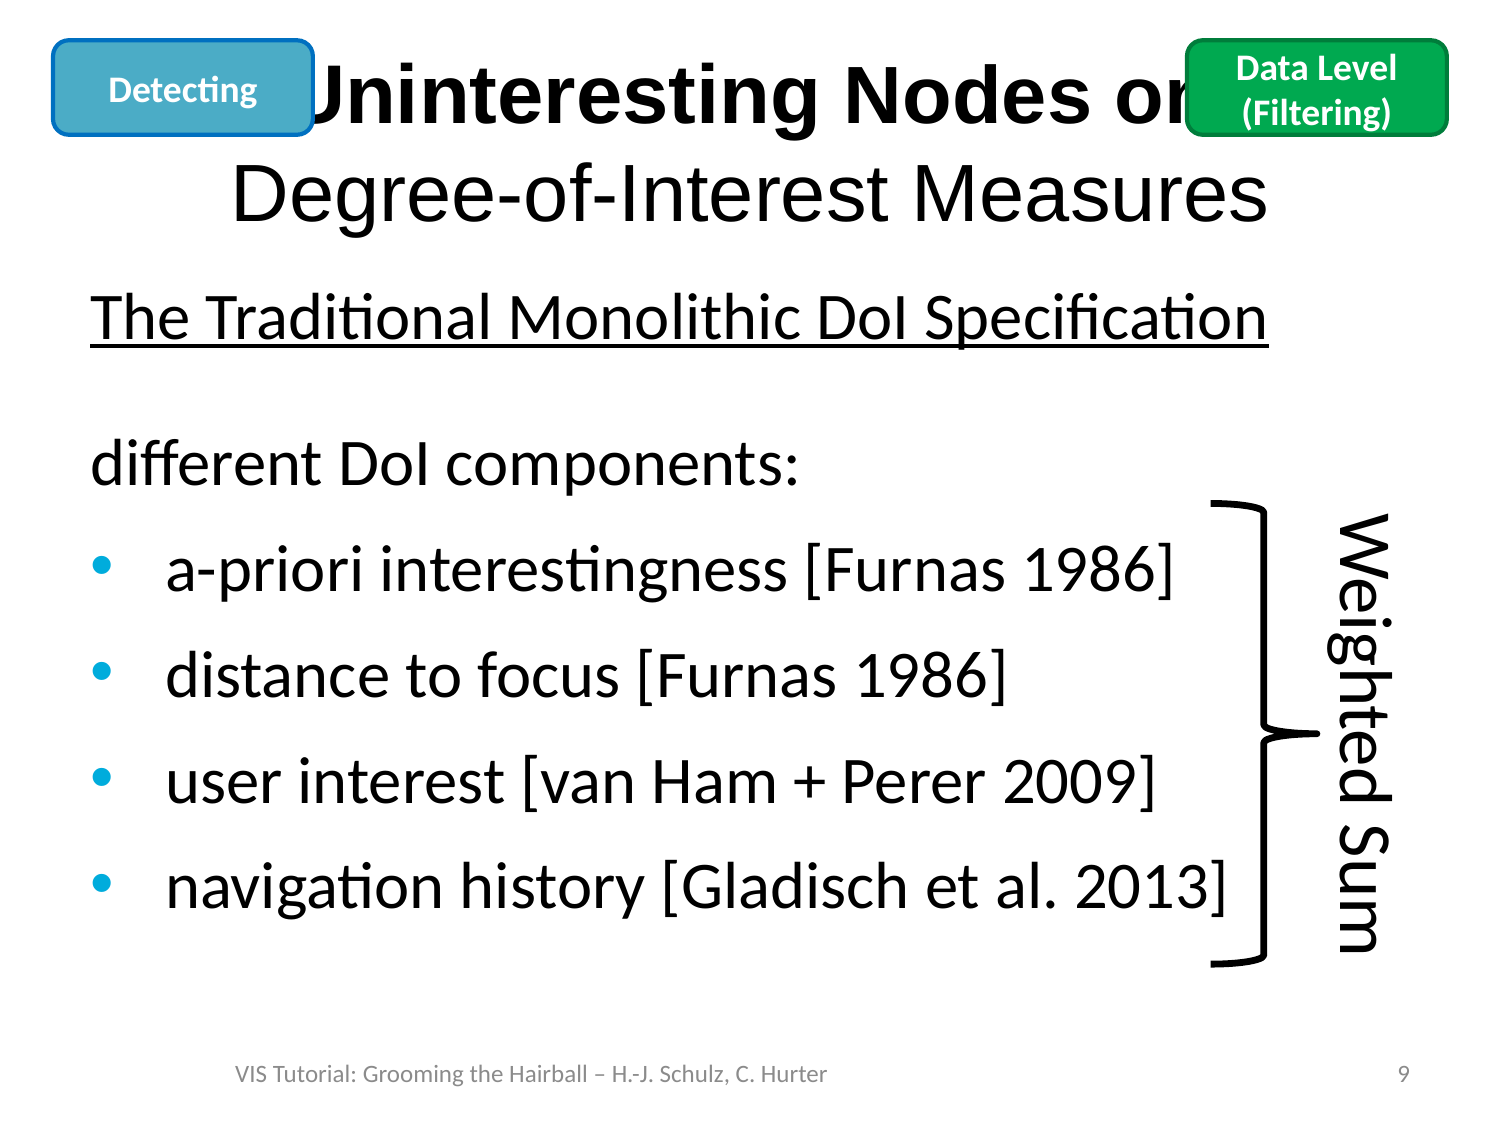

Detecting
Data Level (Filtering)
# Uninteresting Nodes on Degree-of-Interest Measures
The Traditional Monolithic DoI Specification
different DoI components:
a-priori interestingness [Furnas 1986]
distance to focus [Furnas 1986]
user interest [van Ham + Perer 2009]
navigation history [Gladisch et al. 2013]

Weighted Sum
VIS Tutorial: Grooming the Hairball – H.-J. Schulz, C. Hurter
9